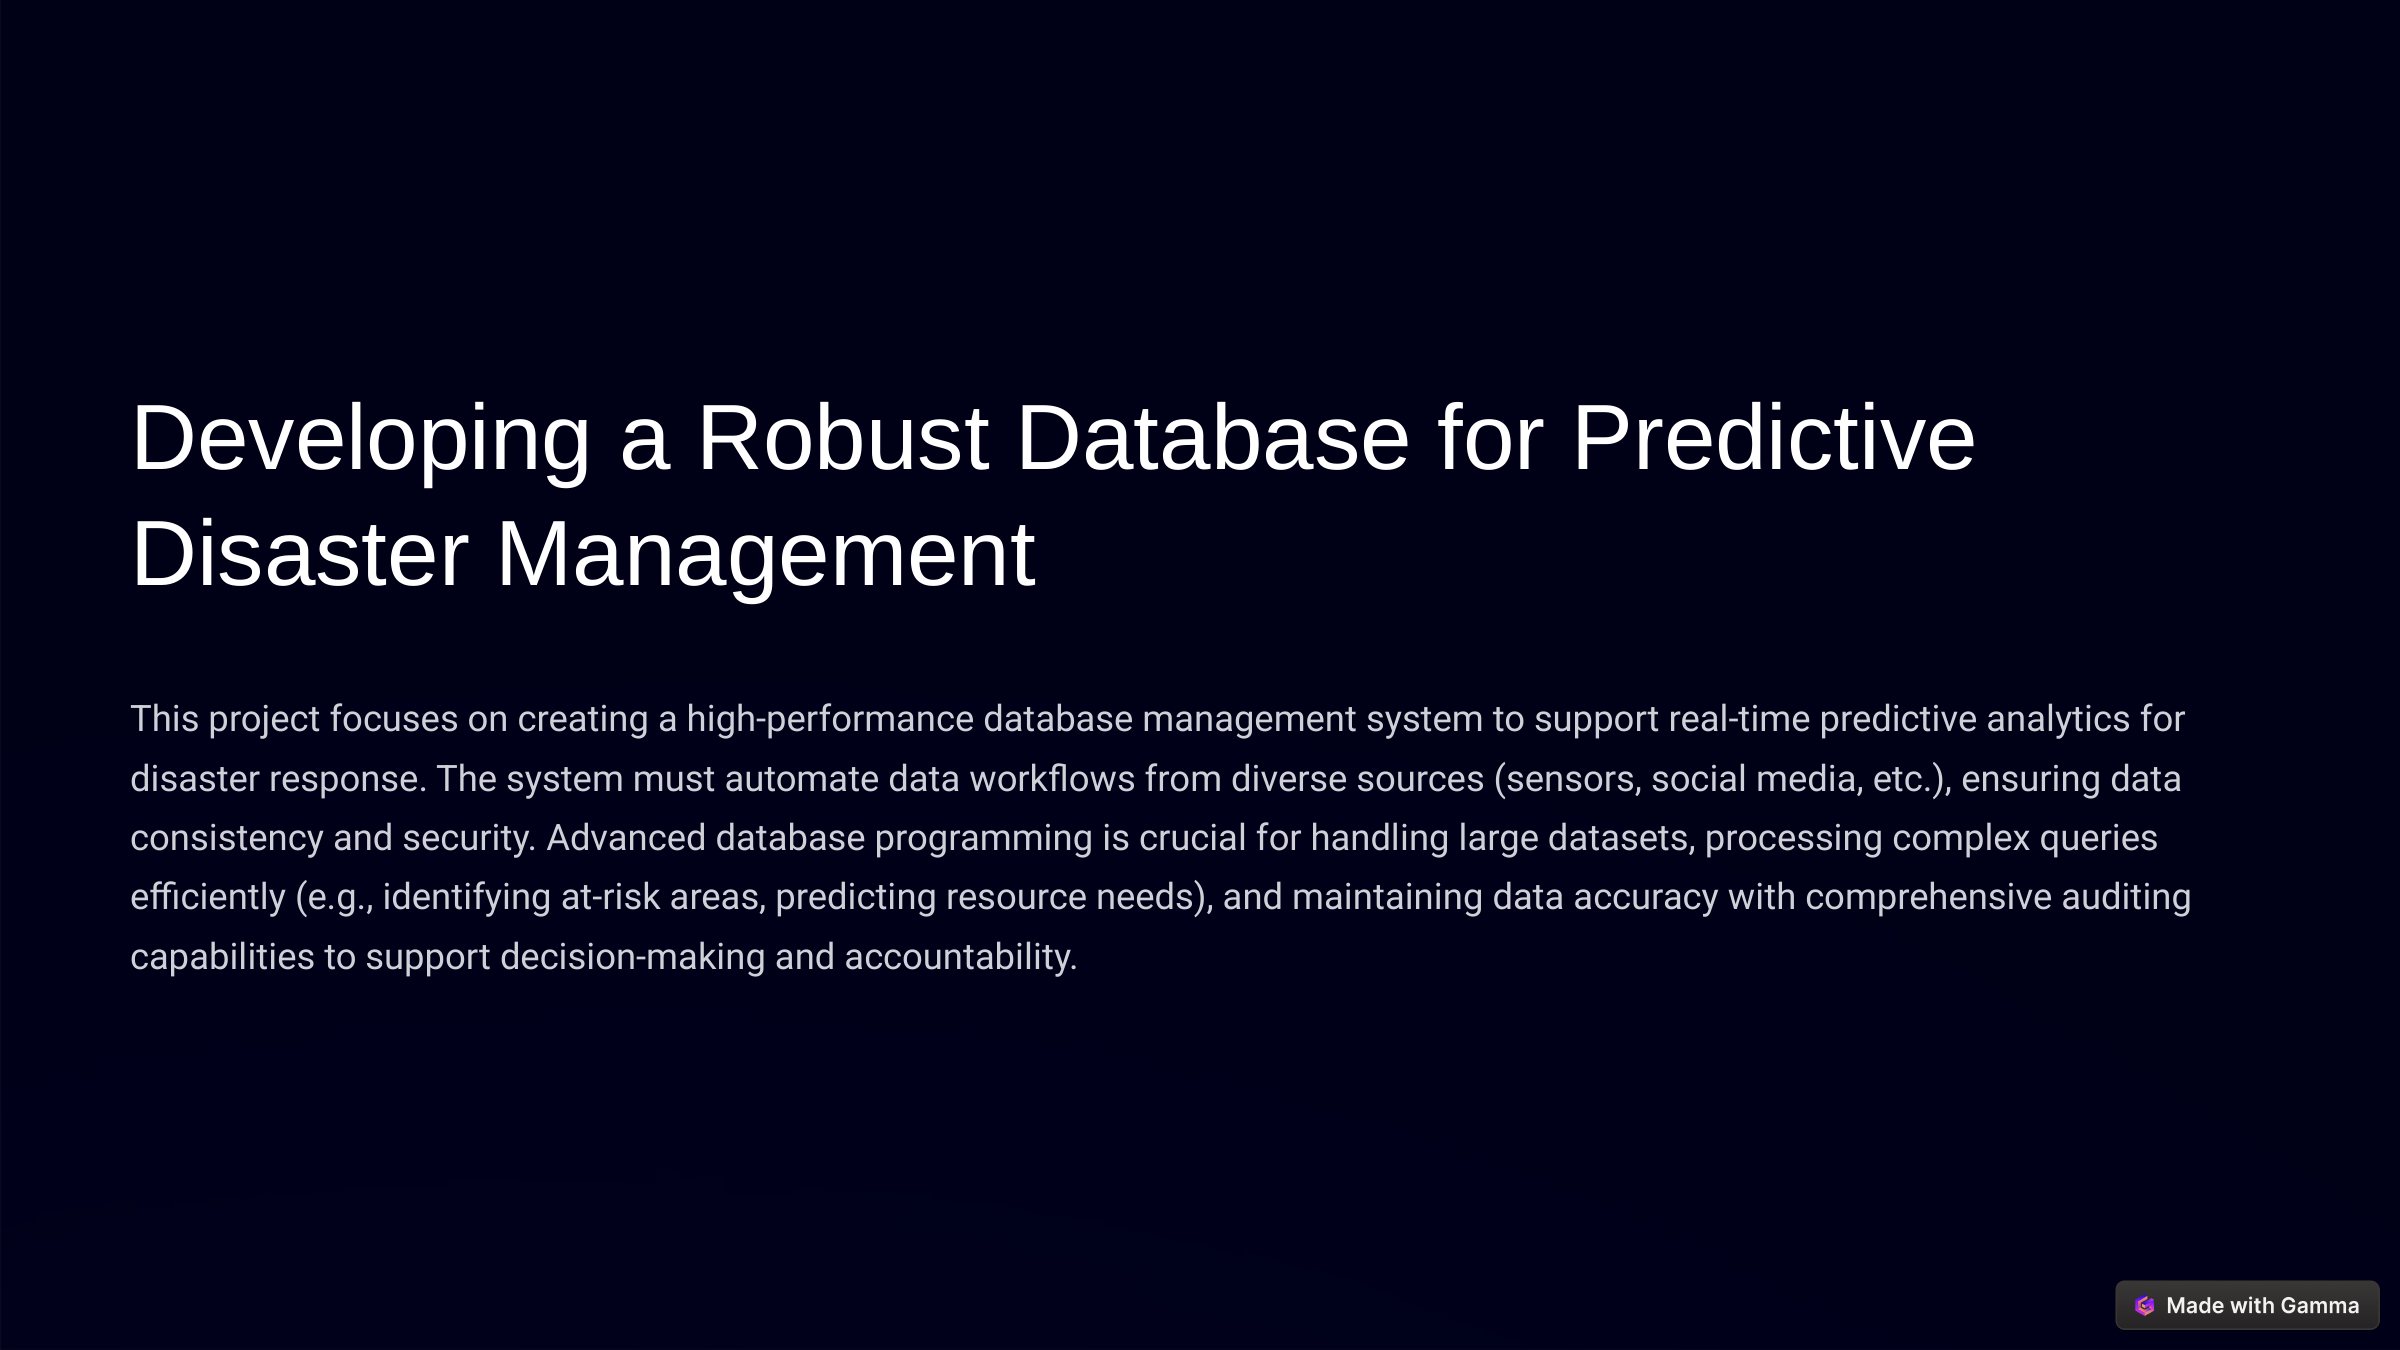

Developing a Robust Database for Predictive Disaster Management
This project focuses on creating a high-performance database management system to support real-time predictive analytics for disaster response. The system must automate data workflows from diverse sources (sensors, social media, etc.), ensuring data consistency and security. Advanced database programming is crucial for handling large datasets, processing complex queries efficiently (e.g., identifying at-risk areas, predicting resource needs), and maintaining data accuracy with comprehensive auditing capabilities to support decision-making and accountability.